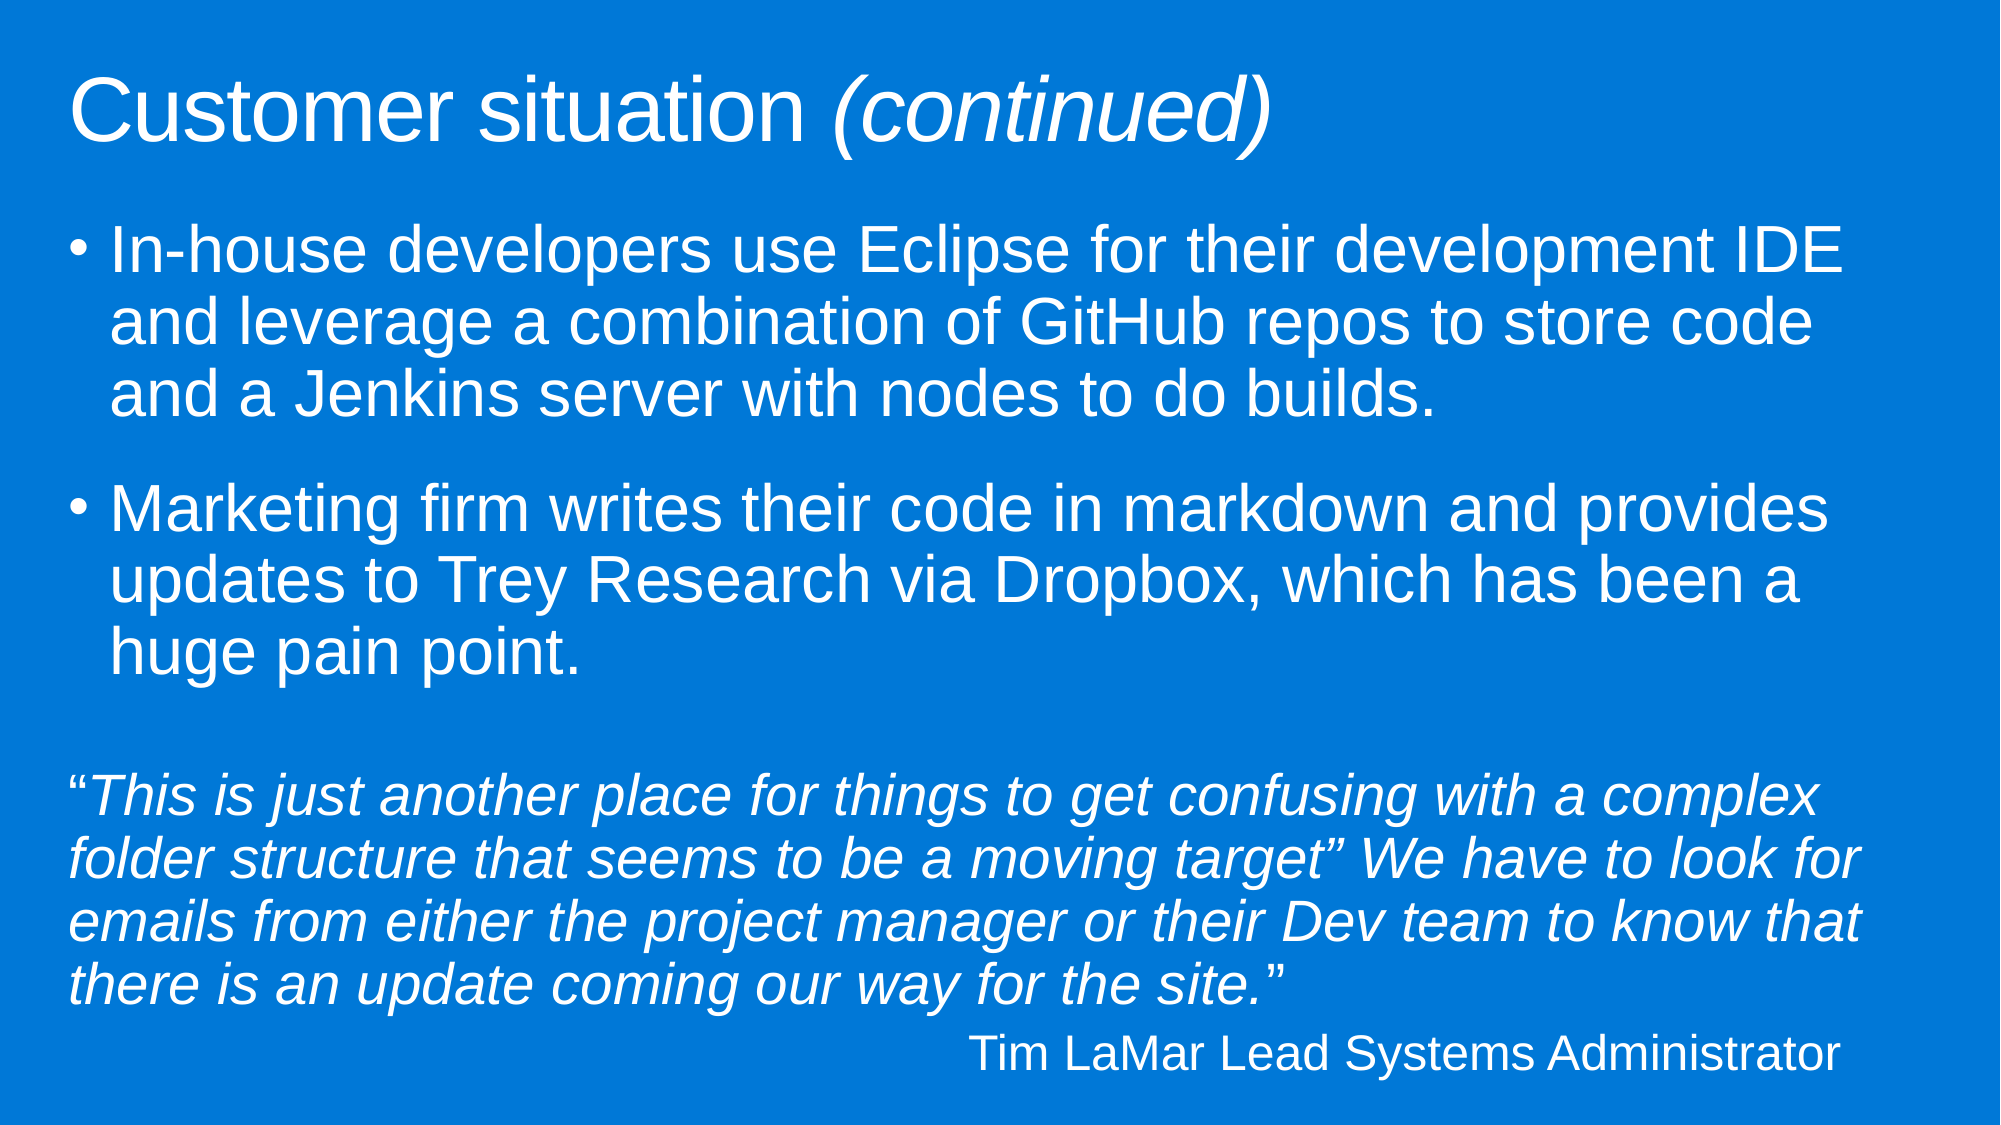

# Customer situation (continued)
In-house developers use Eclipse for their development IDE and leverage a combination of GitHub repos to store code and a Jenkins server with nodes to do builds.

Marketing firm writes their code in markdown and provides updates to Trey Research via Dropbox, which has been a huge pain point.

“This is just another place for things to get confusing with a complex folder structure that seems to be a moving target” We have to look for emails from either the project manager or their Dev team to know that there is an update coming our way for the site.”
						Tim LaMar Lead Systems Administrator